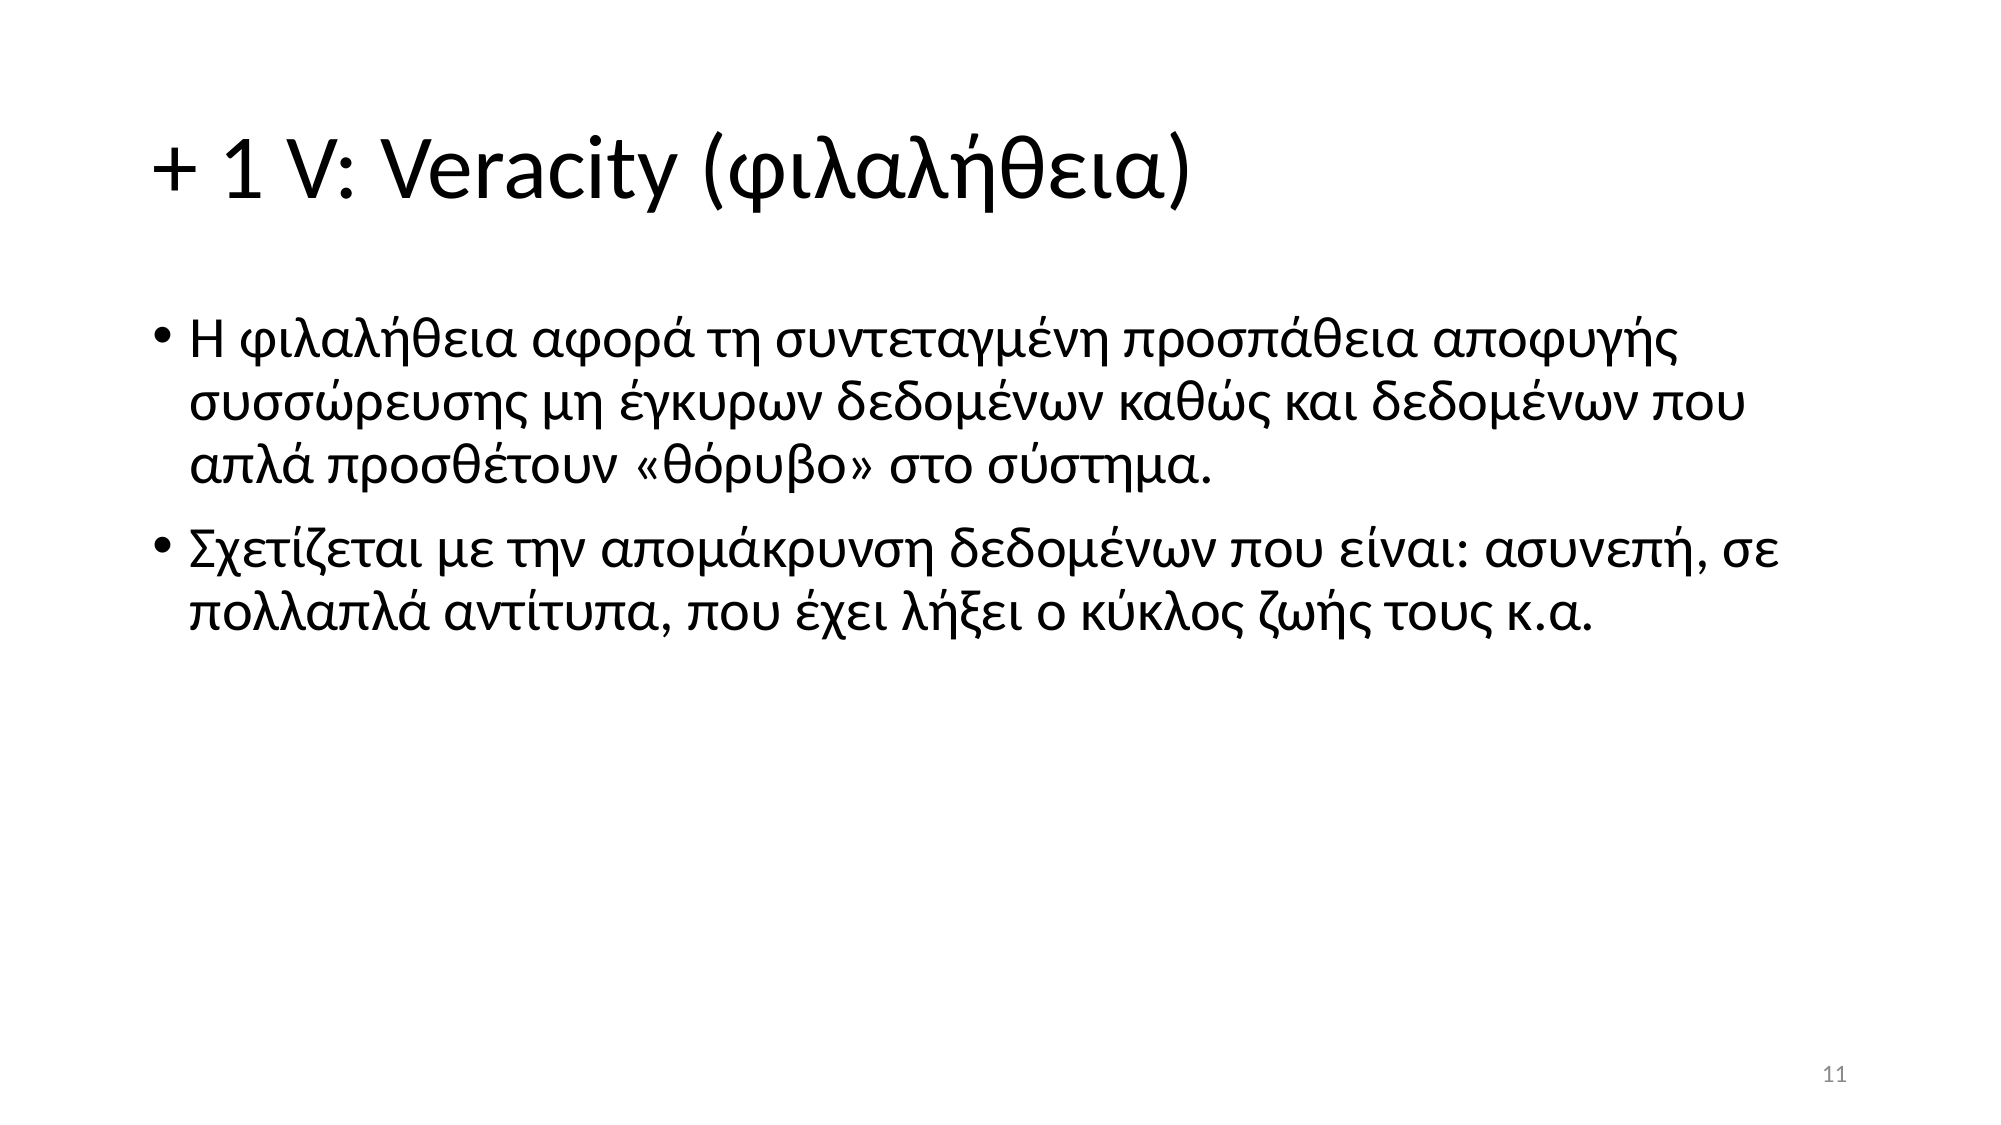

# + 1 V: Veracity (φιλαλήθεια)
Η φιλαλήθεια αφορά τη συντεταγμένη προσπάθεια αποφυγής συσσώρευσης μη έγκυρων δεδομένων καθώς και δεδομένων που απλά προσθέτουν «θόρυβο» στο σύστημα.
Σχετίζεται με την απομάκρυνση δεδομένων που είναι: ασυνεπή, σε πολλαπλά αντίτυπα, που έχει λήξει ο κύκλος ζωής τους κ.α.

11